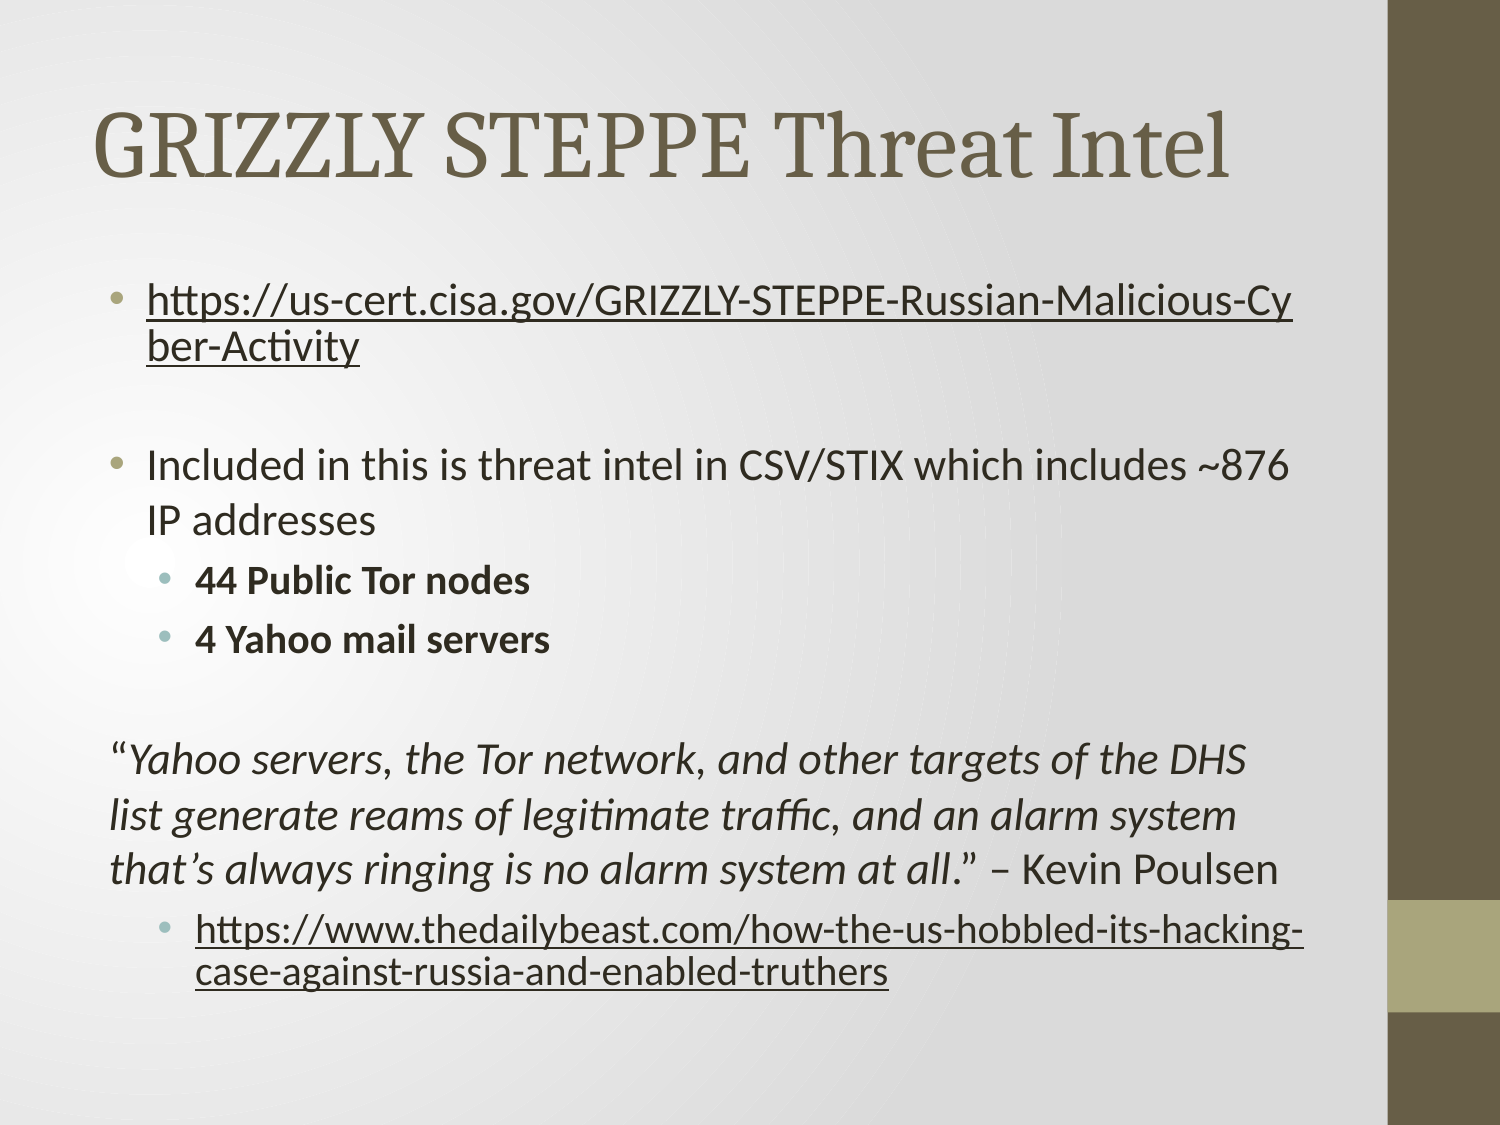

# GRIZZLY STEPPE Threat Intel
https://us-cert.cisa.gov/GRIZZLY-STEPPE-Russian-Malicious-Cyber-Activity
Included in this is threat intel in CSV/STIX which includes ~876 IP addresses
44 Public Tor nodes
4 Yahoo mail servers

“Yahoo servers, the Tor network, and other targets of the DHS list generate reams of legitimate traffic, and an alarm system that’s always ringing is no alarm system at all.” – Kevin Poulsen
https://www.thedailybeast.com/how-the-us-hobbled-its-hacking-case-against-russia-and-enabled-truthers